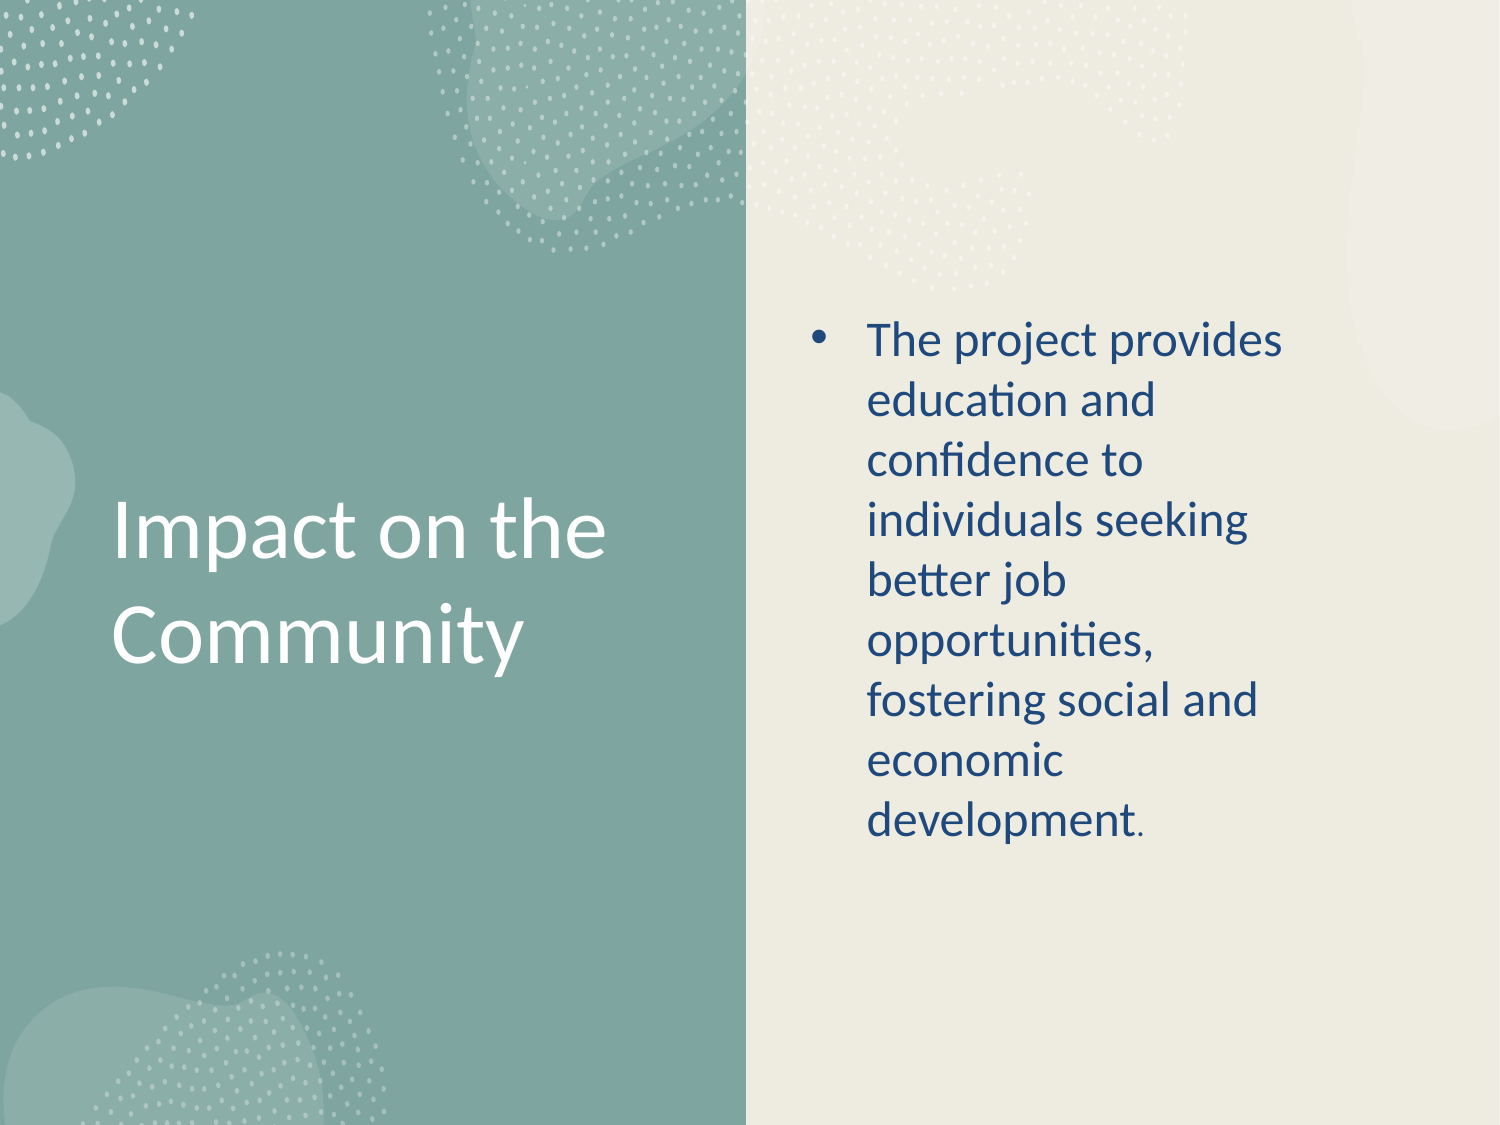

The project provides education and confidence to individuals seeking better job opportunities, fostering social and economic development.
# Impact on the Community